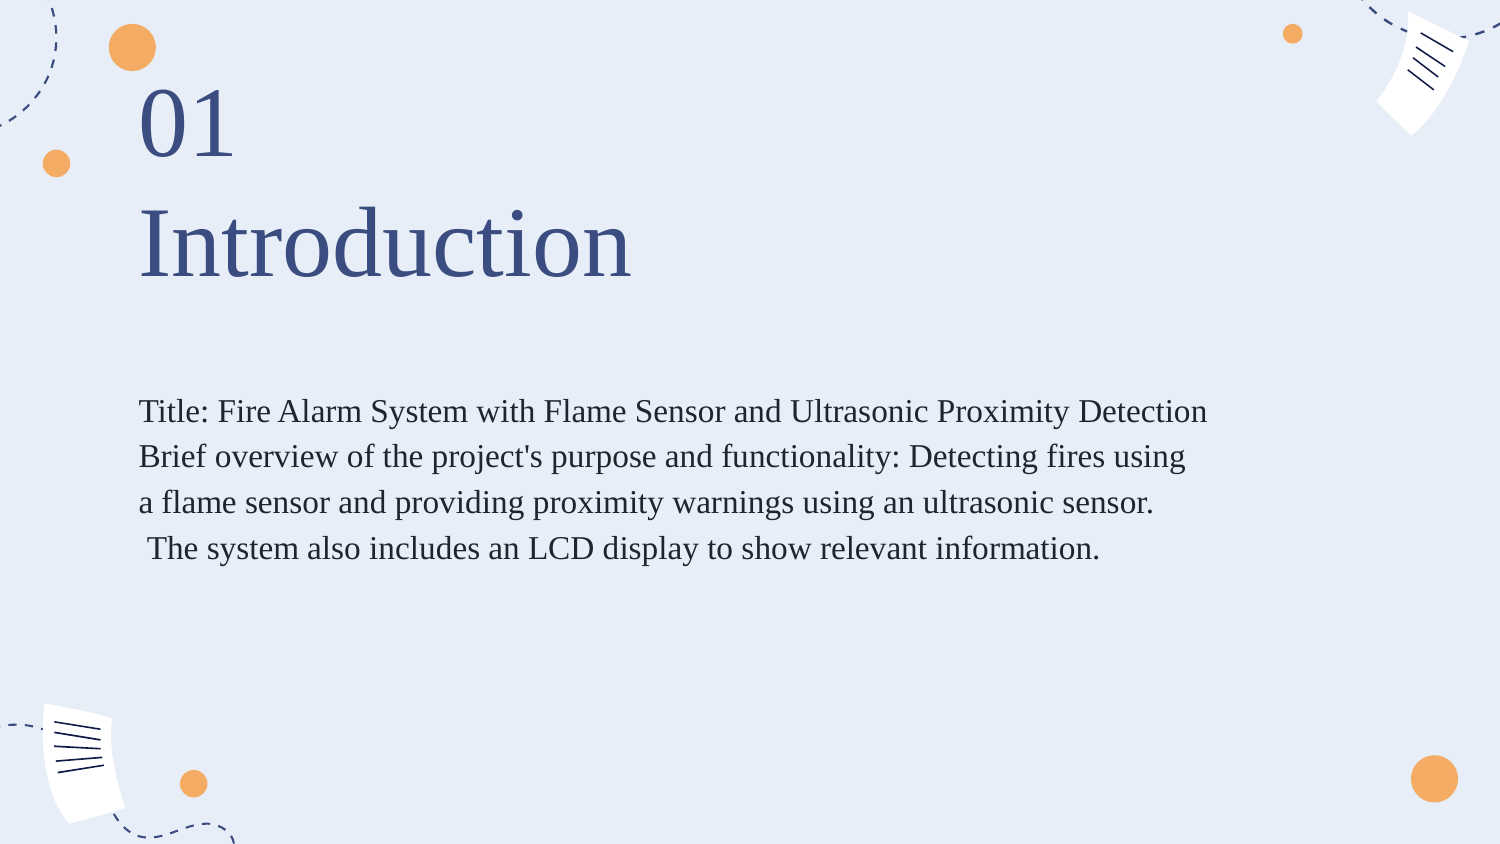

# 01 Introduction
Title: Fire Alarm System with Flame Sensor and Ultrasonic Proximity Detection
Brief overview of the project's purpose and functionality: Detecting fires using
a flame sensor and providing proximity warnings using an ultrasonic sensor.
 The system also includes an LCD display to show relevant information.